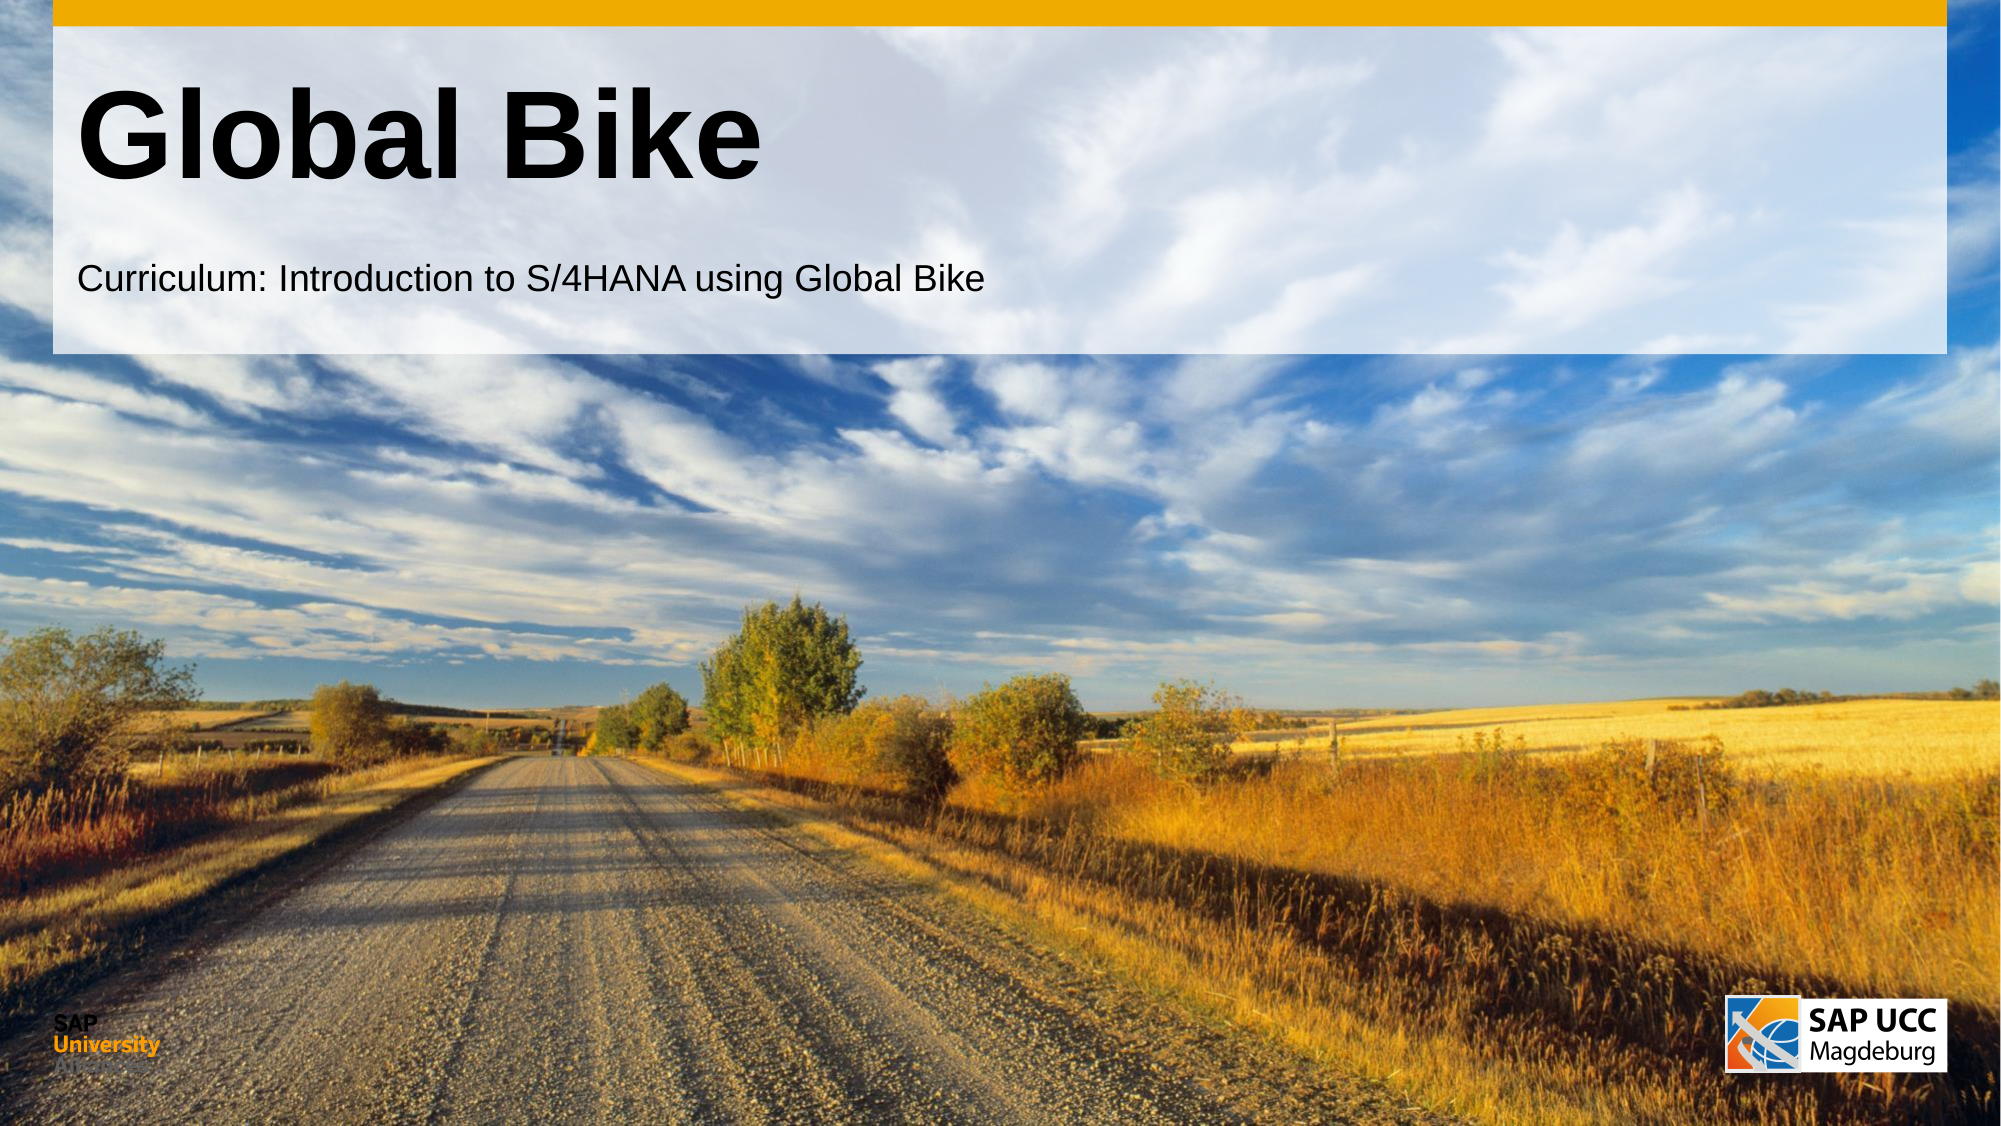

# Global Bike
Curriculum: Introduction to S/4HANA using Global Bike